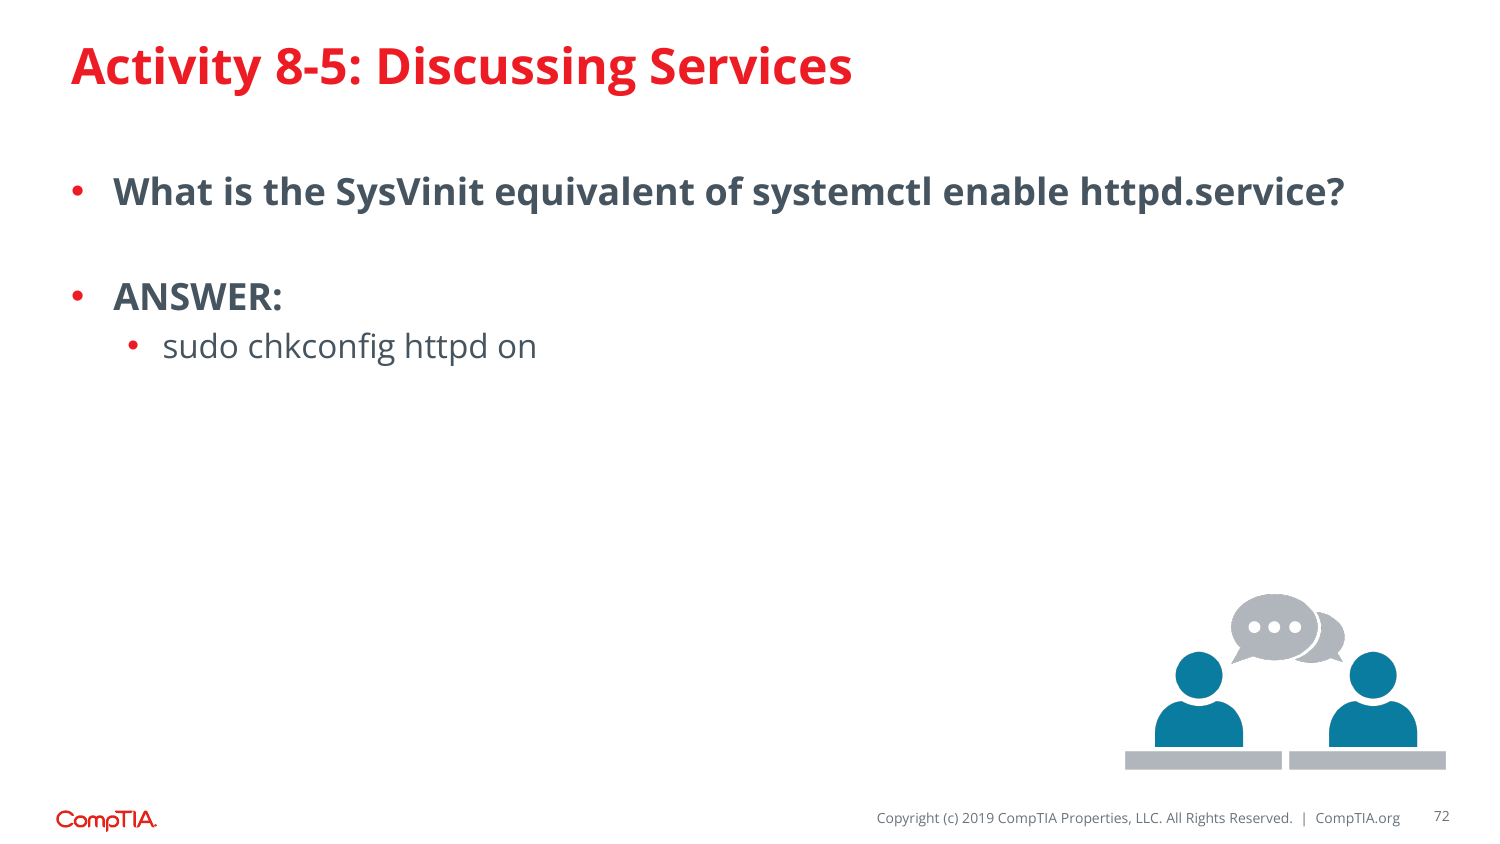

# Activity 8-5: Discussing Services
What is the SysVinit equivalent of systemctl enable httpd.service?

ANSWER:
sudo chkconfig httpd on

72